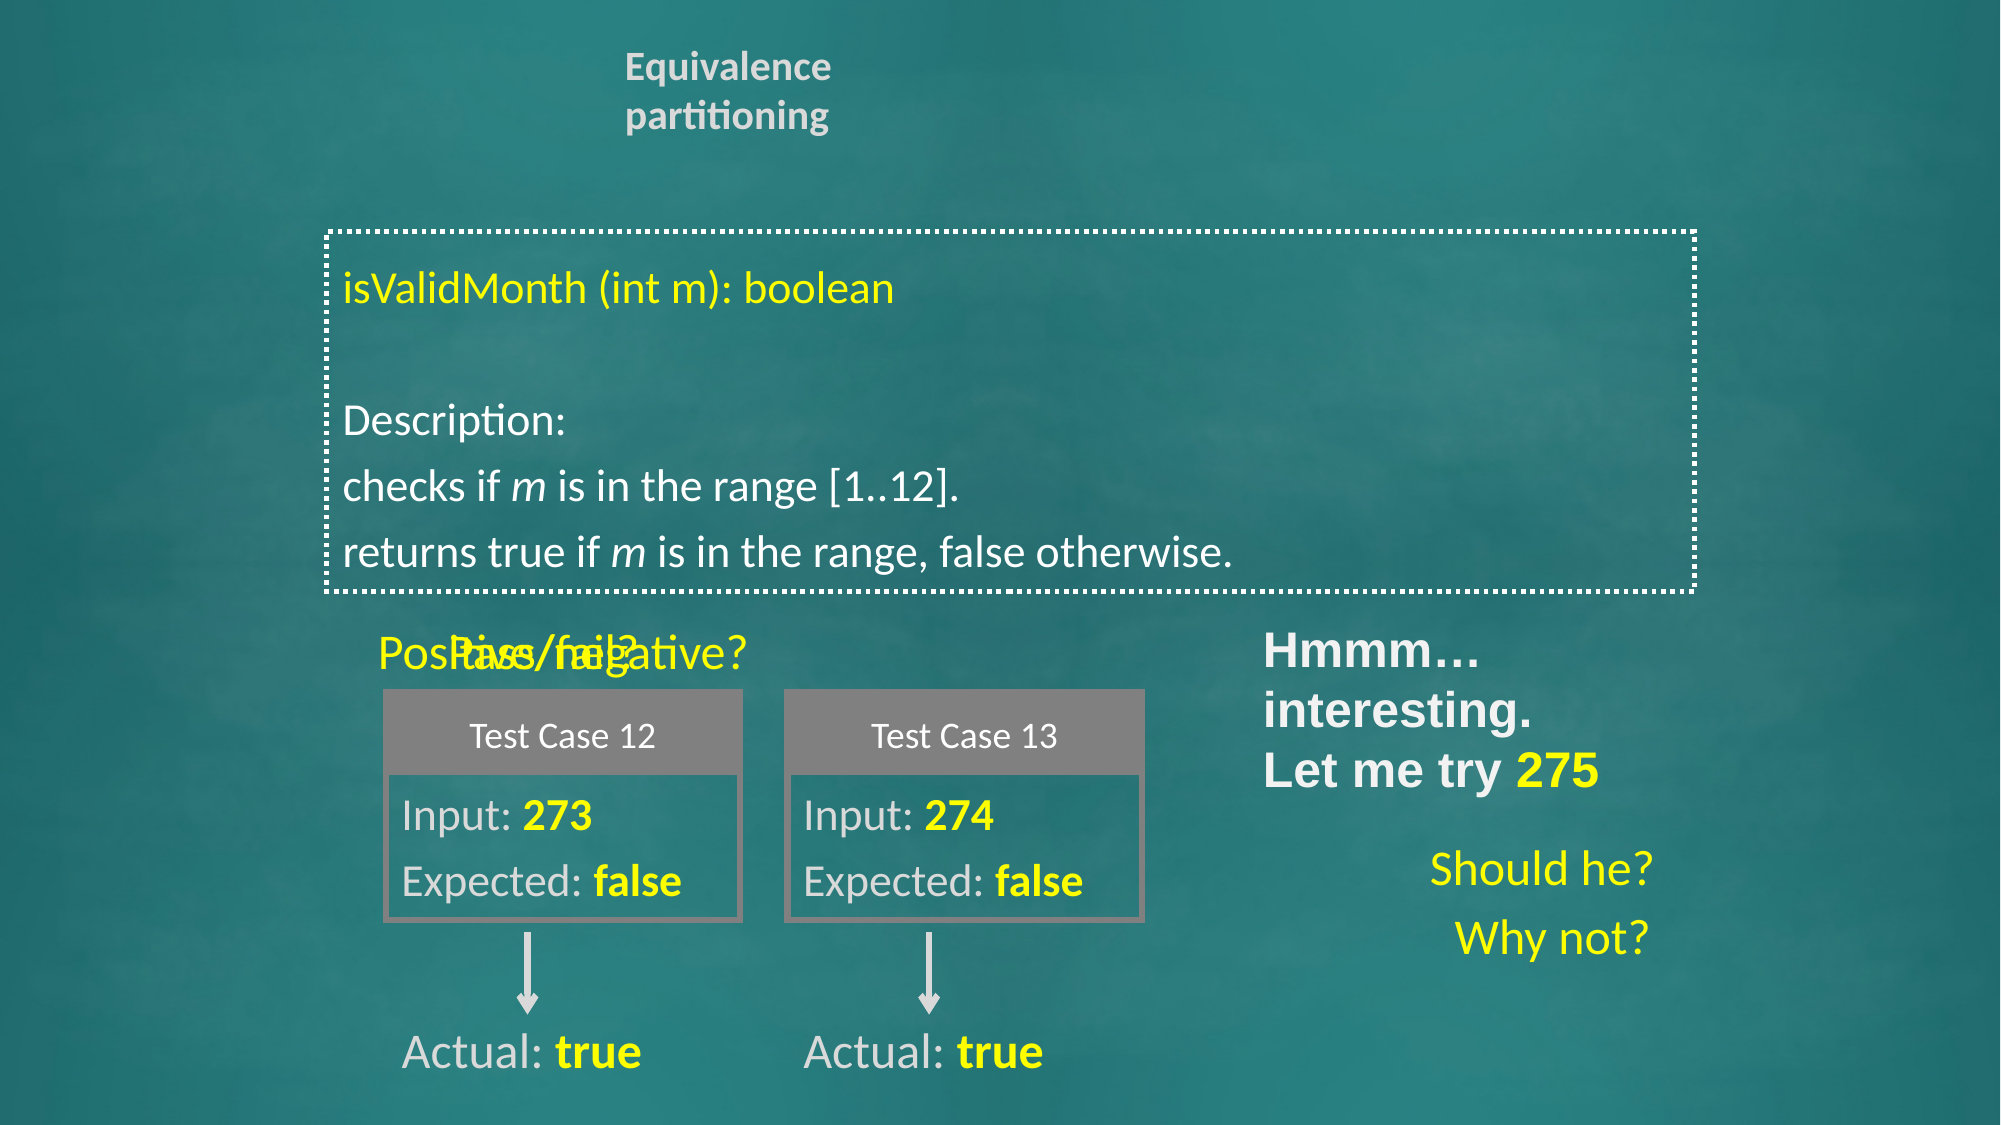

Equivalence partitioning
isValidMonth (int m): boolean

Description:
checks if m is in the range [1..12].
returns true if m is in the range, false otherwise.
Hmmm…  interesting.
Let me try 275
Positive/negative?
Pass/fail?
Test Case 12
Test Case 13
Test case 23:
Input: 273
Expected: false
Test case 23:
Input: 274
Expected: false
Should he?
Why not?
Actual: true

Actual: true